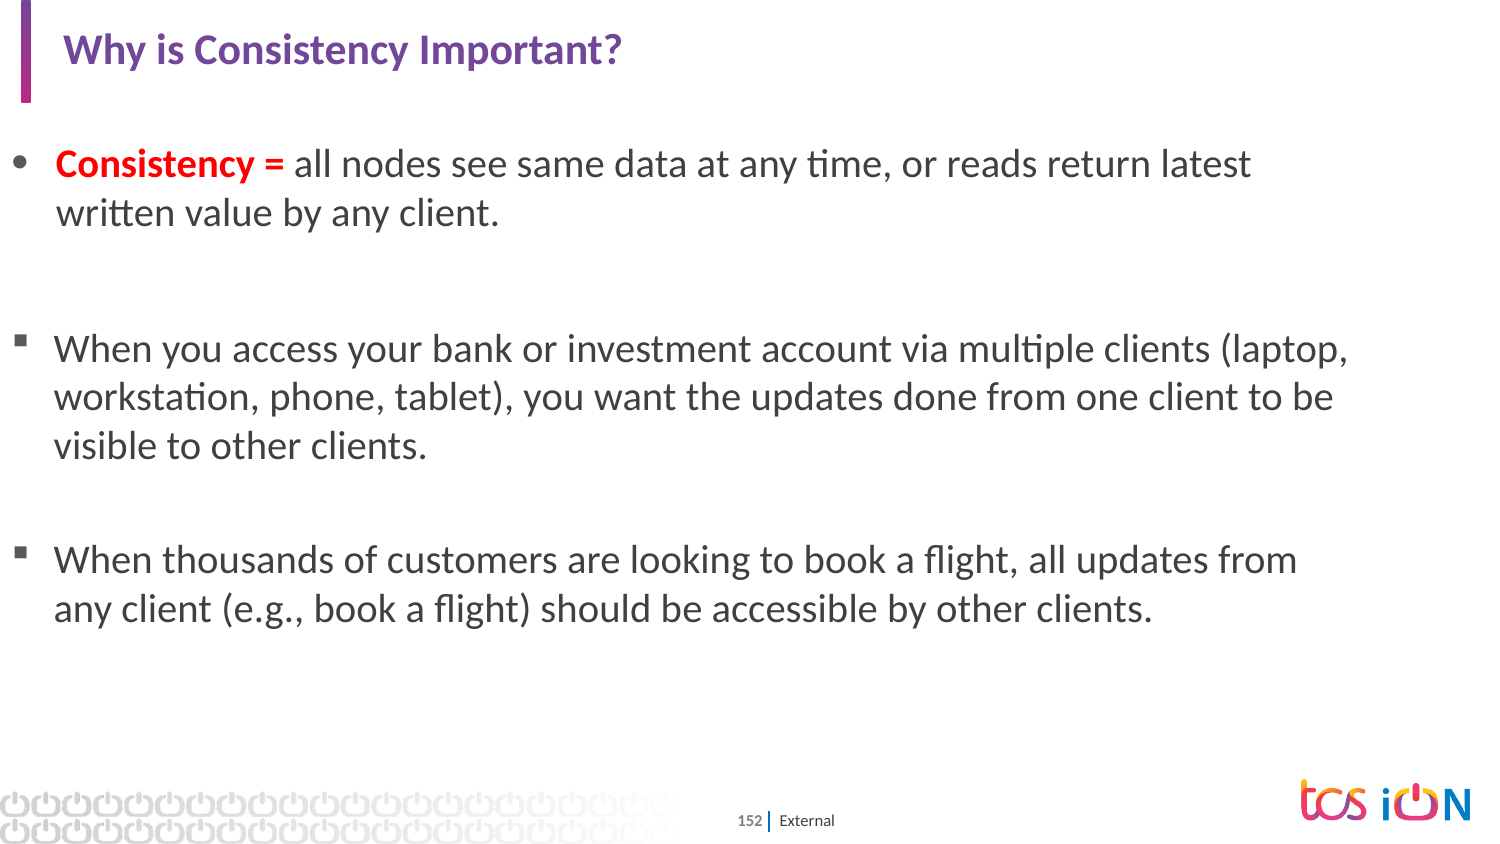

# Why is Consistency Important?
Consistency = all nodes see same data at any time, or reads return latest written value by any client.

When you access your bank or investment account via multiple clients (laptop, workstation, phone, tablet), you want the updates done from one client to be visible to other clients.

When thousands of customers are looking to book a flight, all updates from any client (e.g., book a flight) should be accessible by other clients.

CAP Theorem